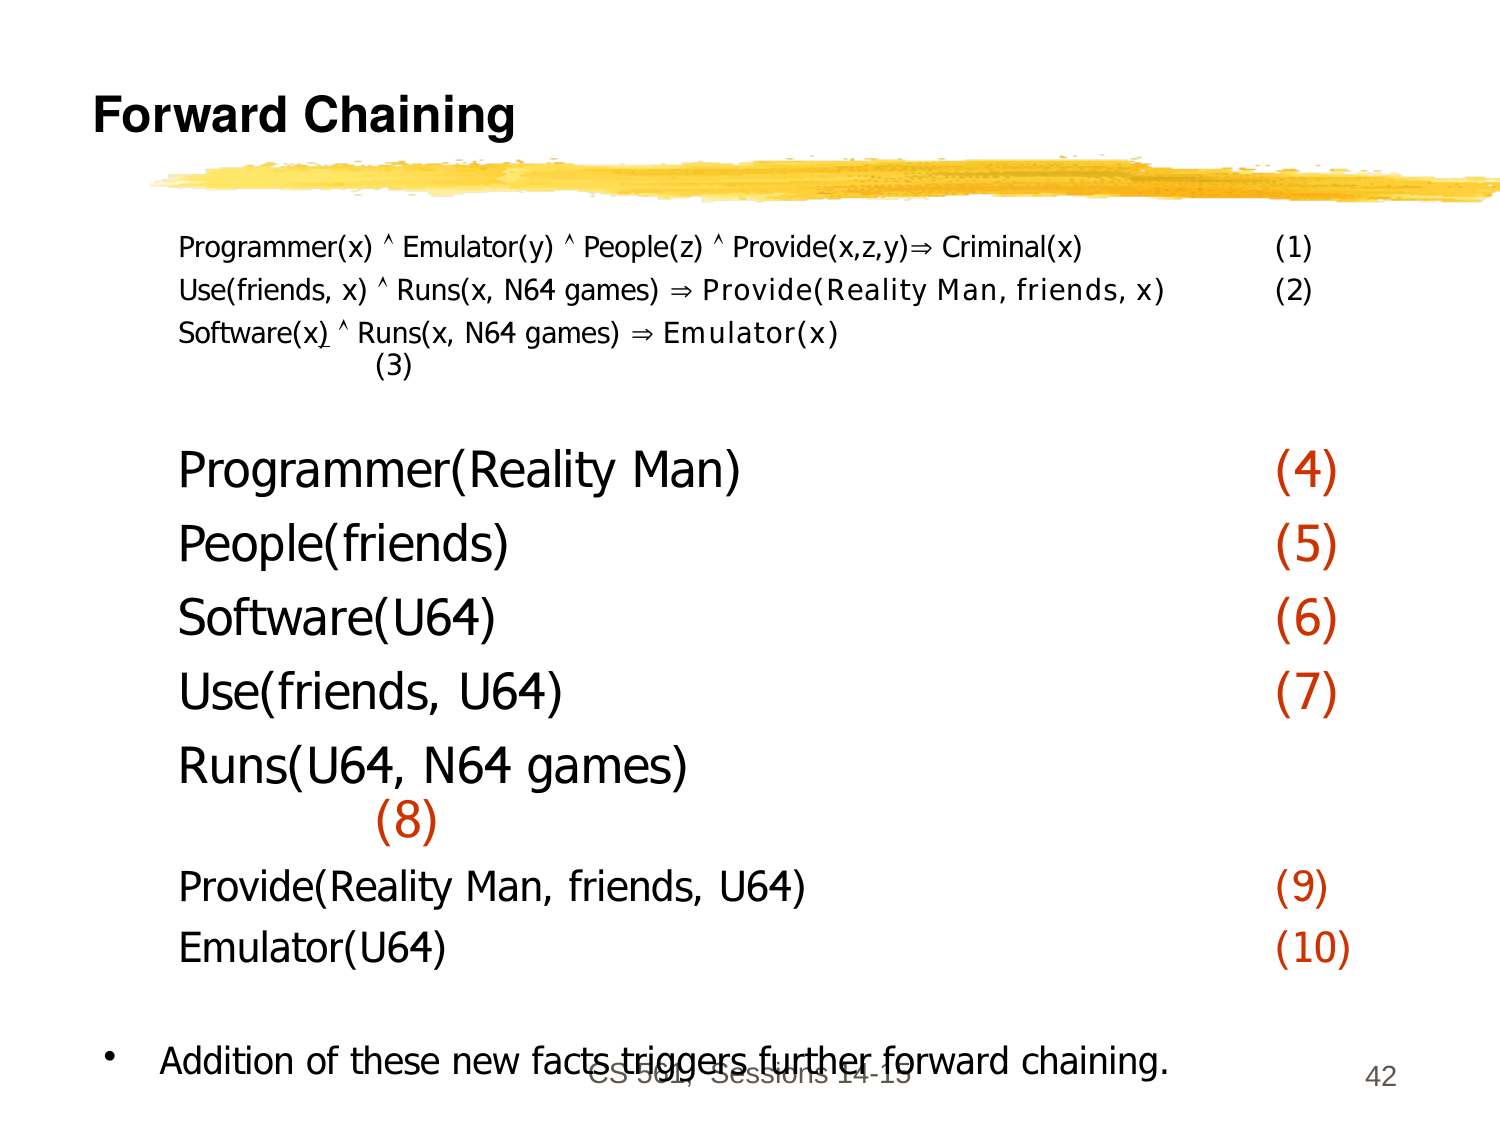

# Forward Chaining
Programmer(x) ∧ Emulator(y) ∧ People(z) ∧ Provide(x,z,y)⇒ Criminal(x)		(1)
Use(friends, x) ∧ Runs(x, N64 games) ⇒ Provide(Reality Man, friends, x)	(2)
Software(x) ∧ Runs(x, N64 games) ⇒ Emulator(x)				(3)

Programmer(Reality Man)				(4)
People(friends)						(5)
Software(U64)						(6)
Use(friends, U64)					(7)
Runs(U64, N64 games)					(8)
Provide(Reality Man, friends, U64)				(9)
Emulator(U64)						(10)

Addition of these new facts triggers further forward chaining.
CS 561,  Sessions 14-15
42